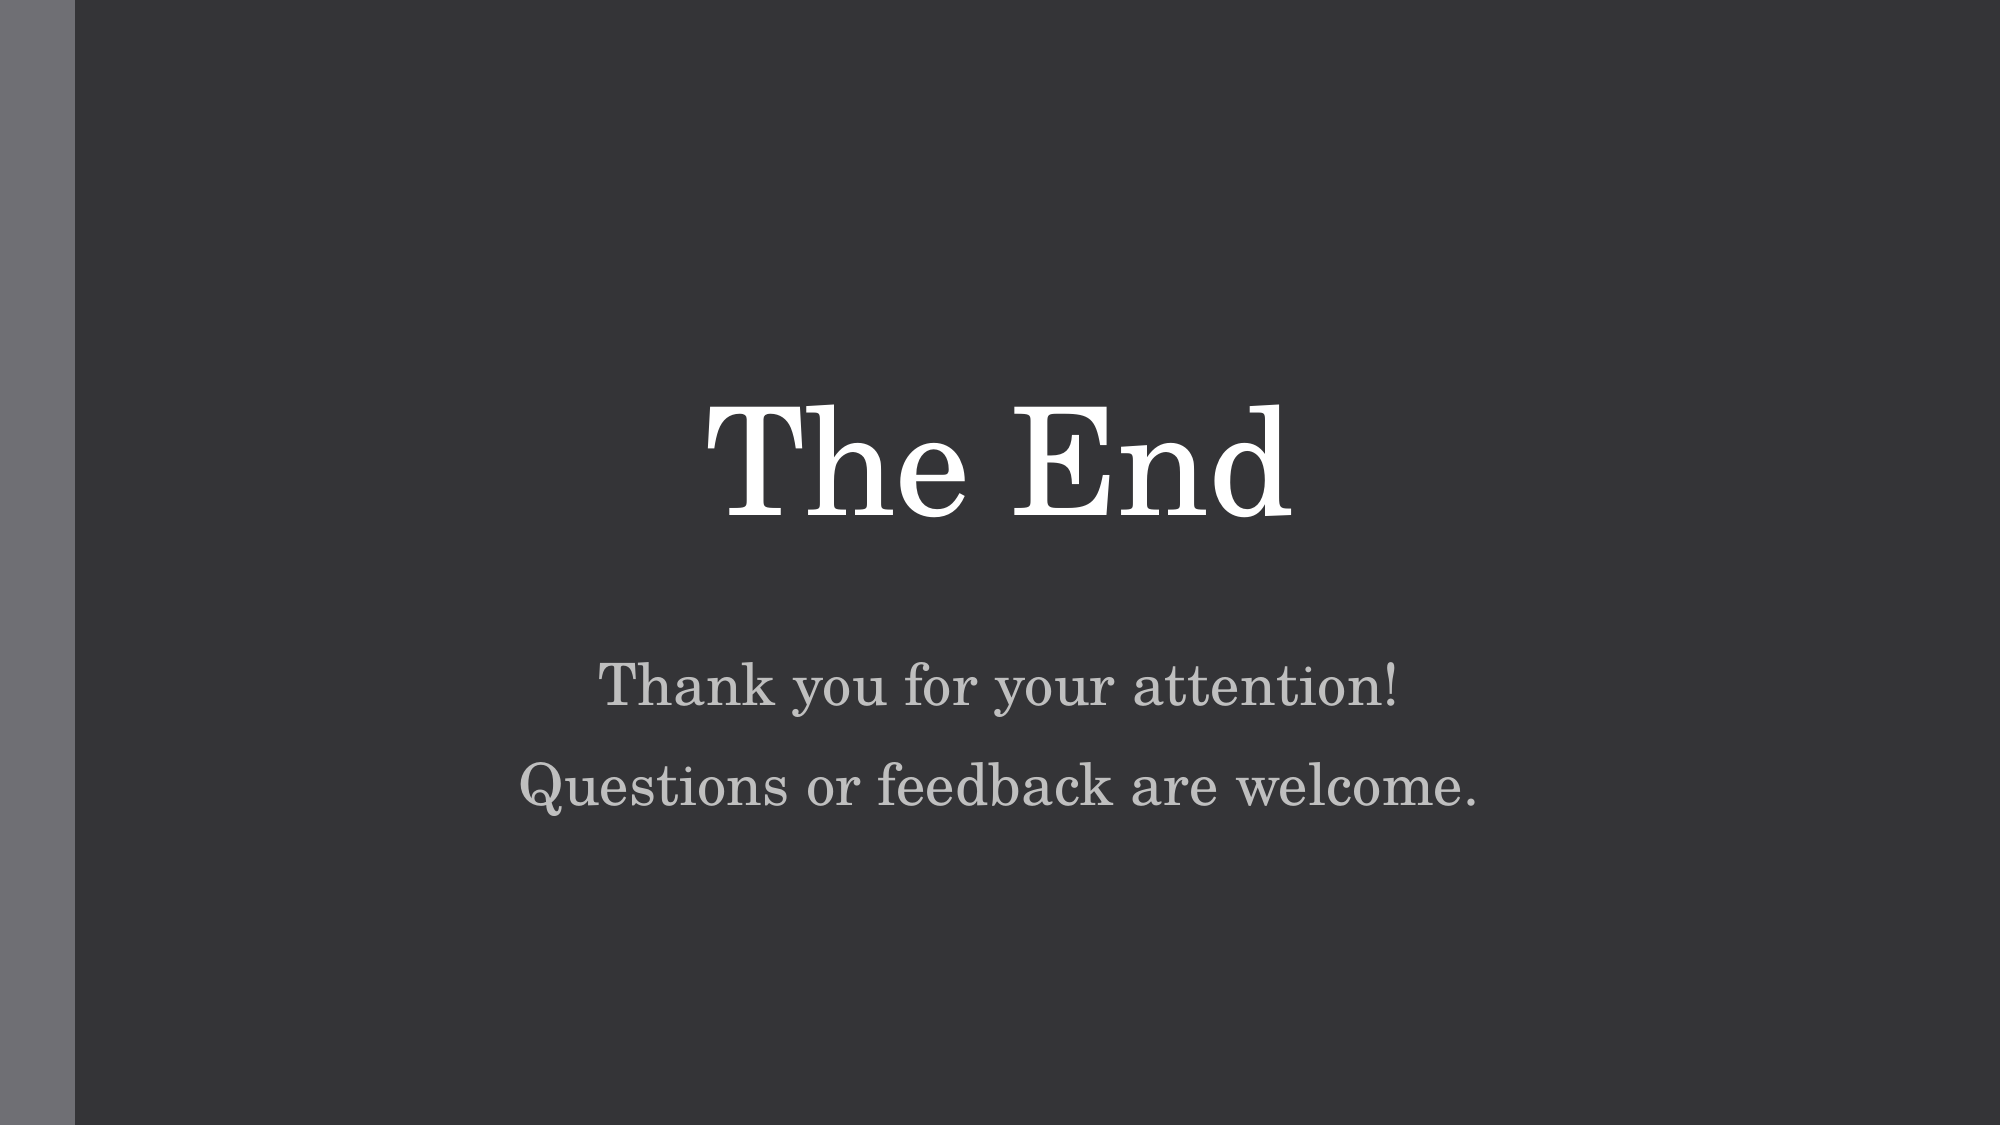

# The End
Thank you for your attention!
Questions or feedback are welcome.